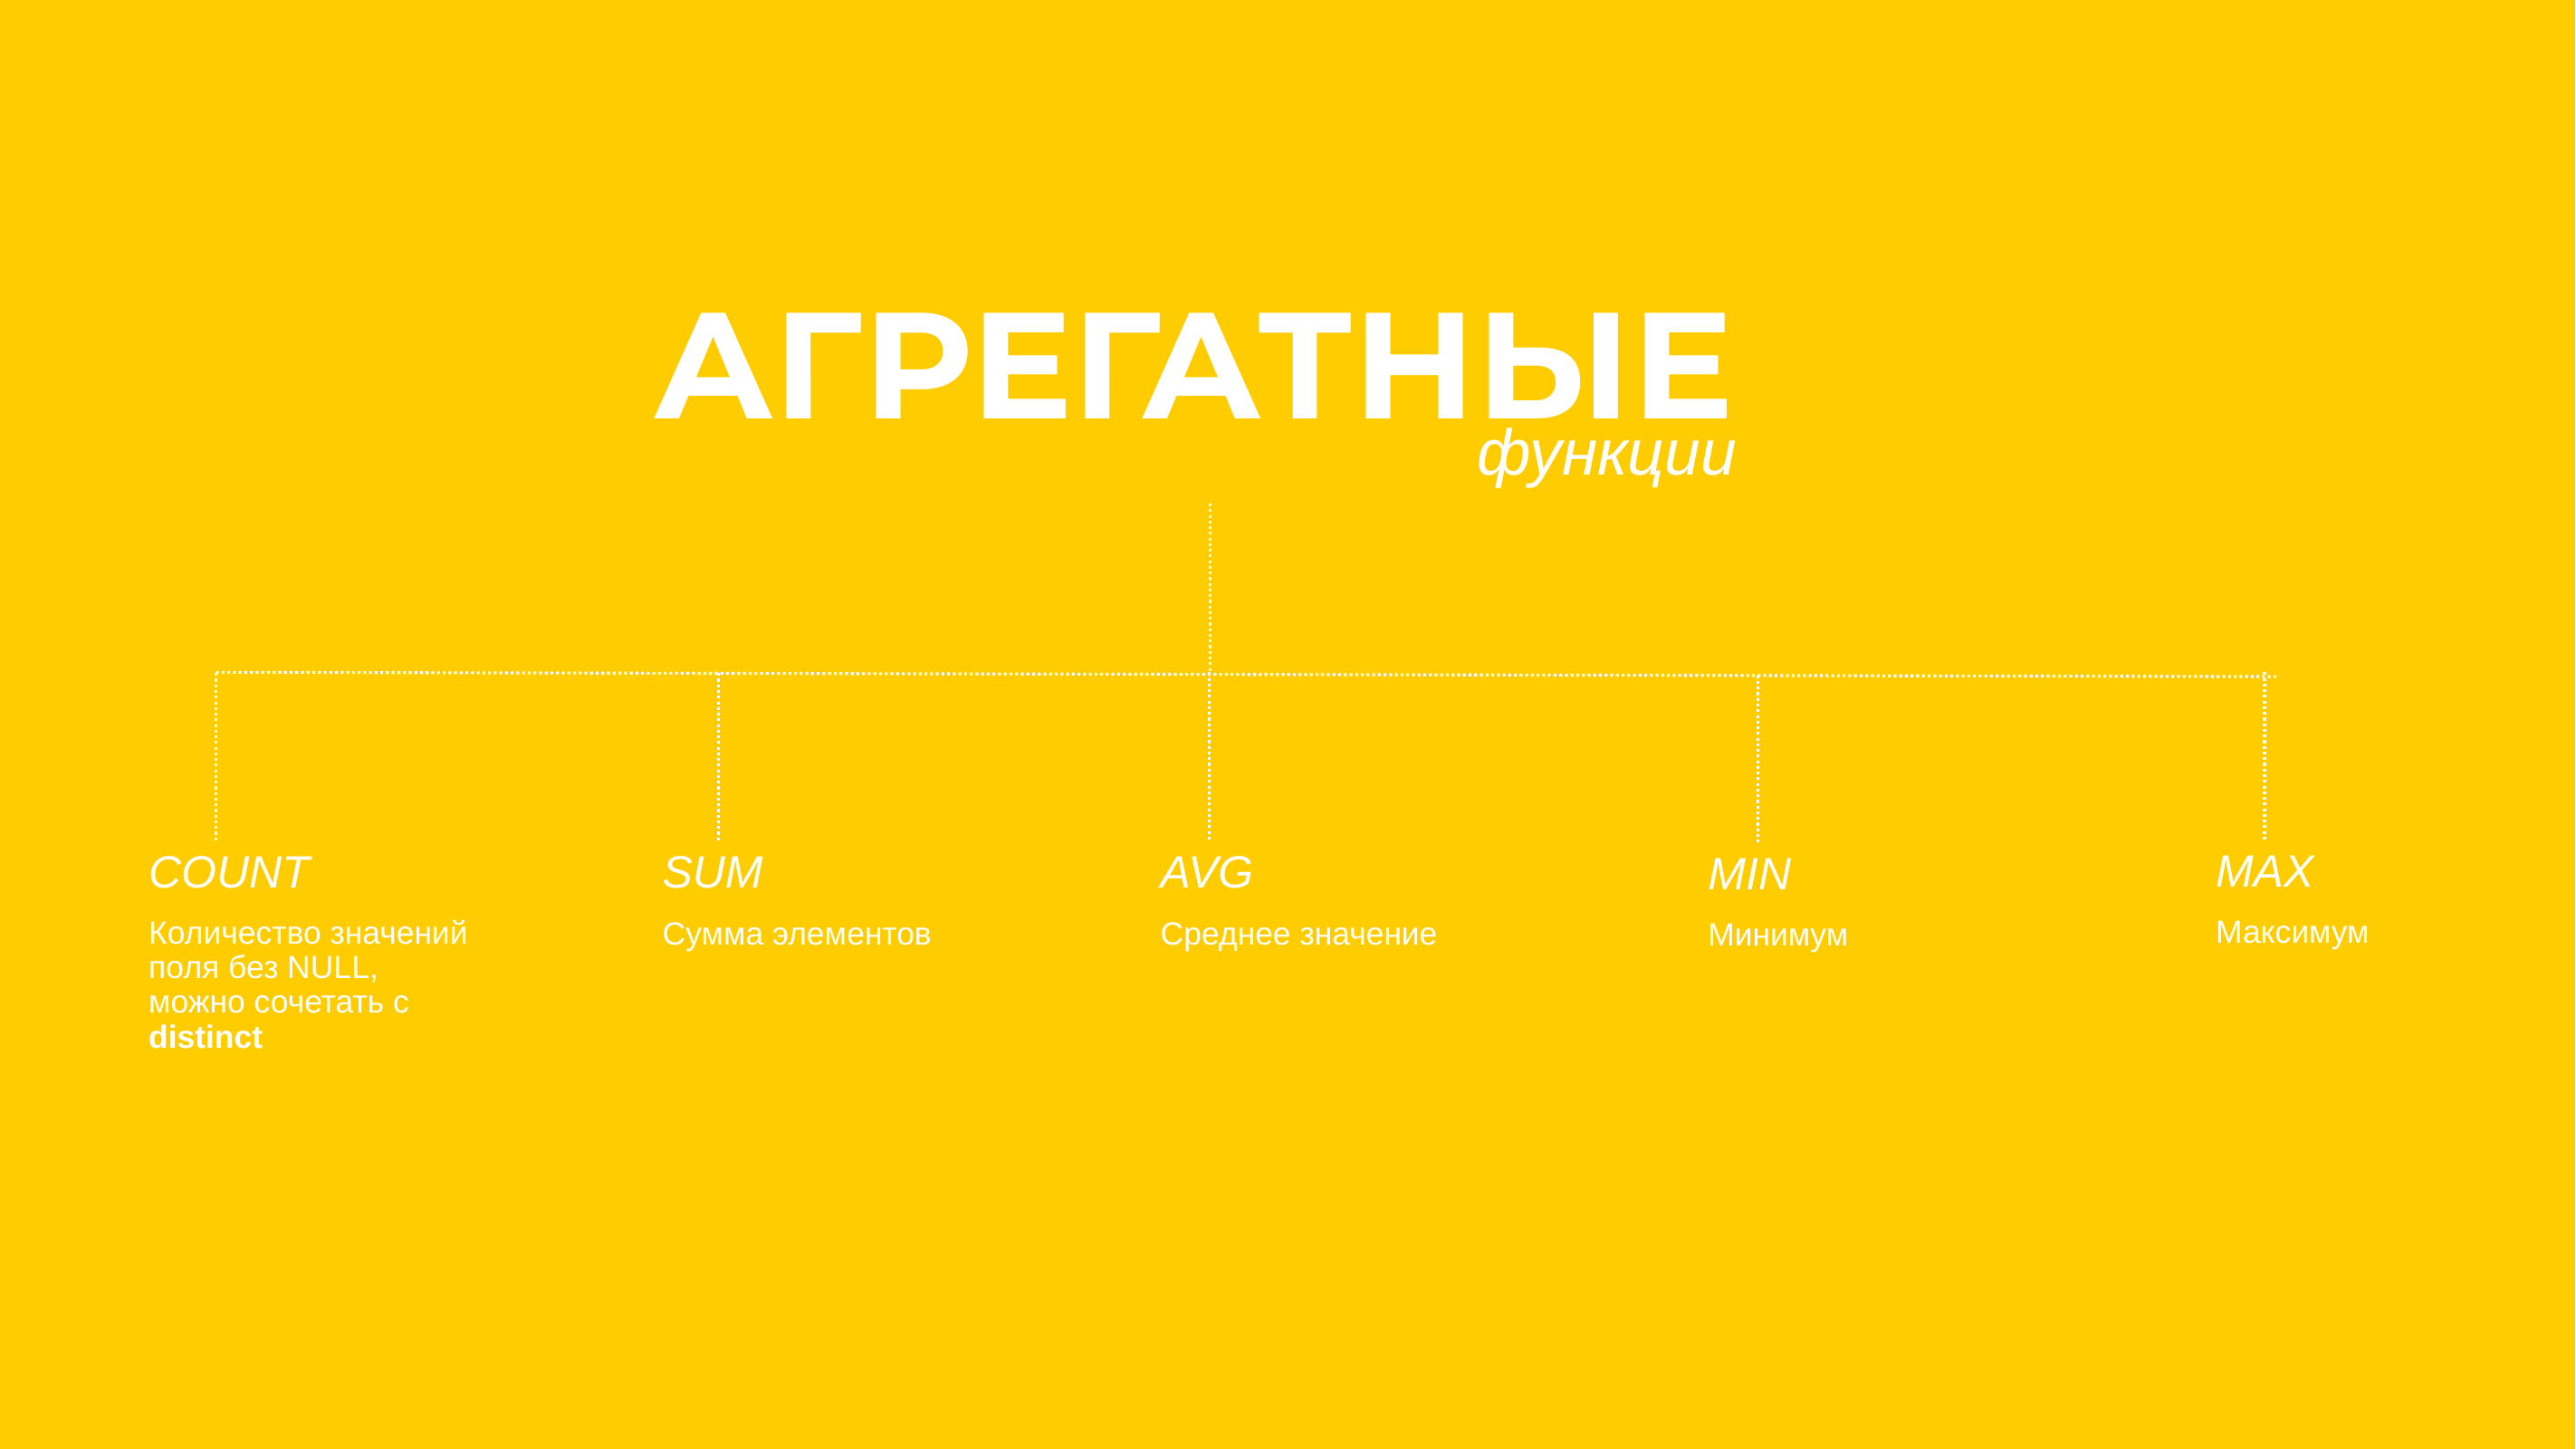

АГРЕГАТНЫЕ
функции
MAX
Максимум
COUNT
Количество значений поля без NULL, можно сочетать с distinct

SUM
Сумма элементов
AVG
Среднее значение
MIN
Минимум